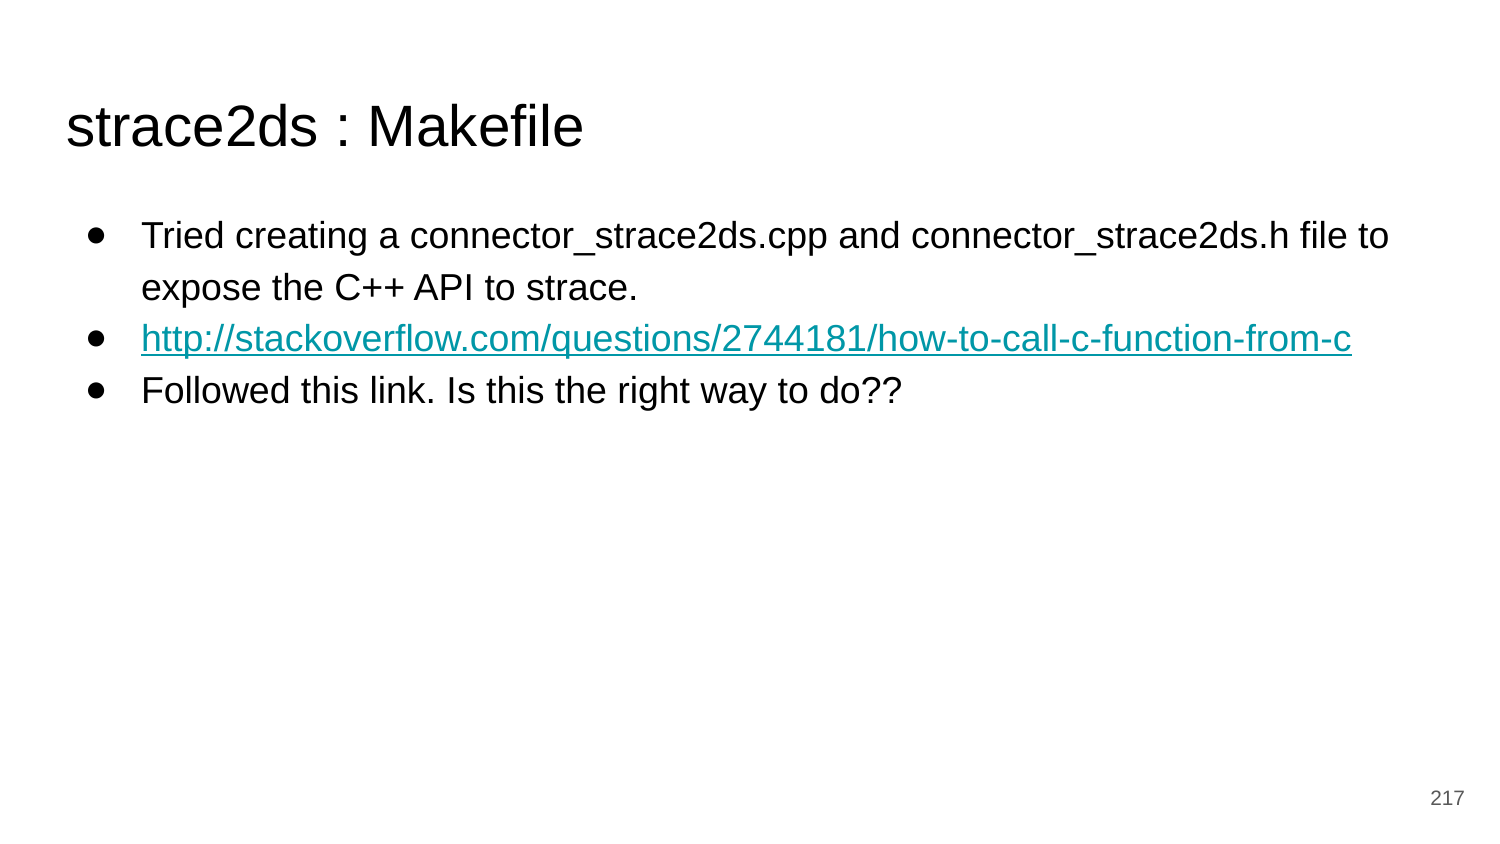

# strace2ds : Makefile

Tried creating a connector_strace2ds.cpp and connector_strace2ds.h file to expose the C++ API to strace.
http://stackoverflow.com/questions/2744181/how-to-call-c-function-from-c
Followed this link. Is this the right way to do??

217